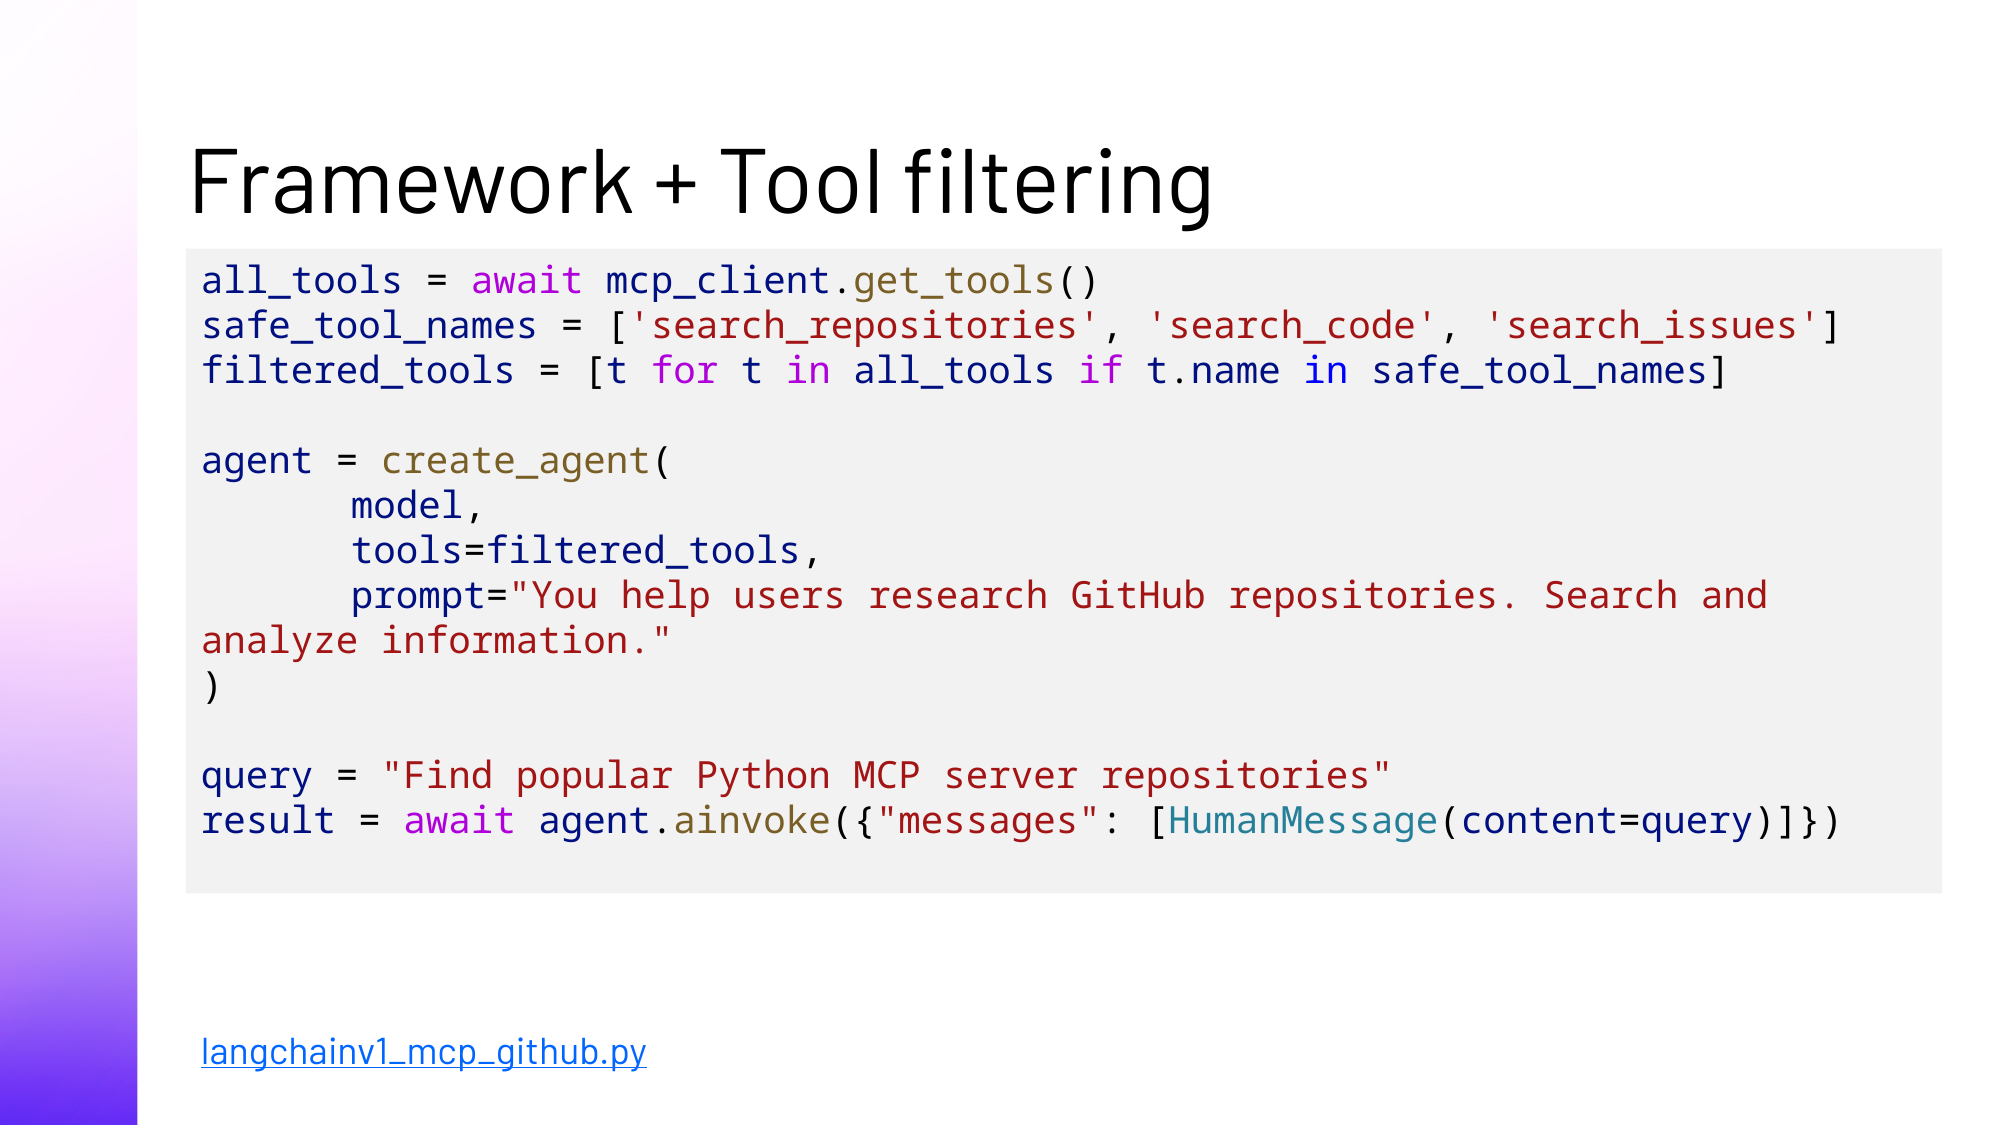

# Framework + Tool filtering
all_tools = await mcp_client.get_tools()
safe_tool_names = ['search_repositories', 'search_code', 'search_issues']
filtered_tools = [t for t in all_tools if t.name in safe_tool_names]

agent = create_agent(
	model,
	tools=filtered_tools,
	prompt="You help users research GitHub repositories. Search and analyze information."
)

query = "Find popular Python MCP server repositories"
result = await agent.ainvoke({"messages": [HumanMessage(content=query)]})

langchainv1_mcp_github.py